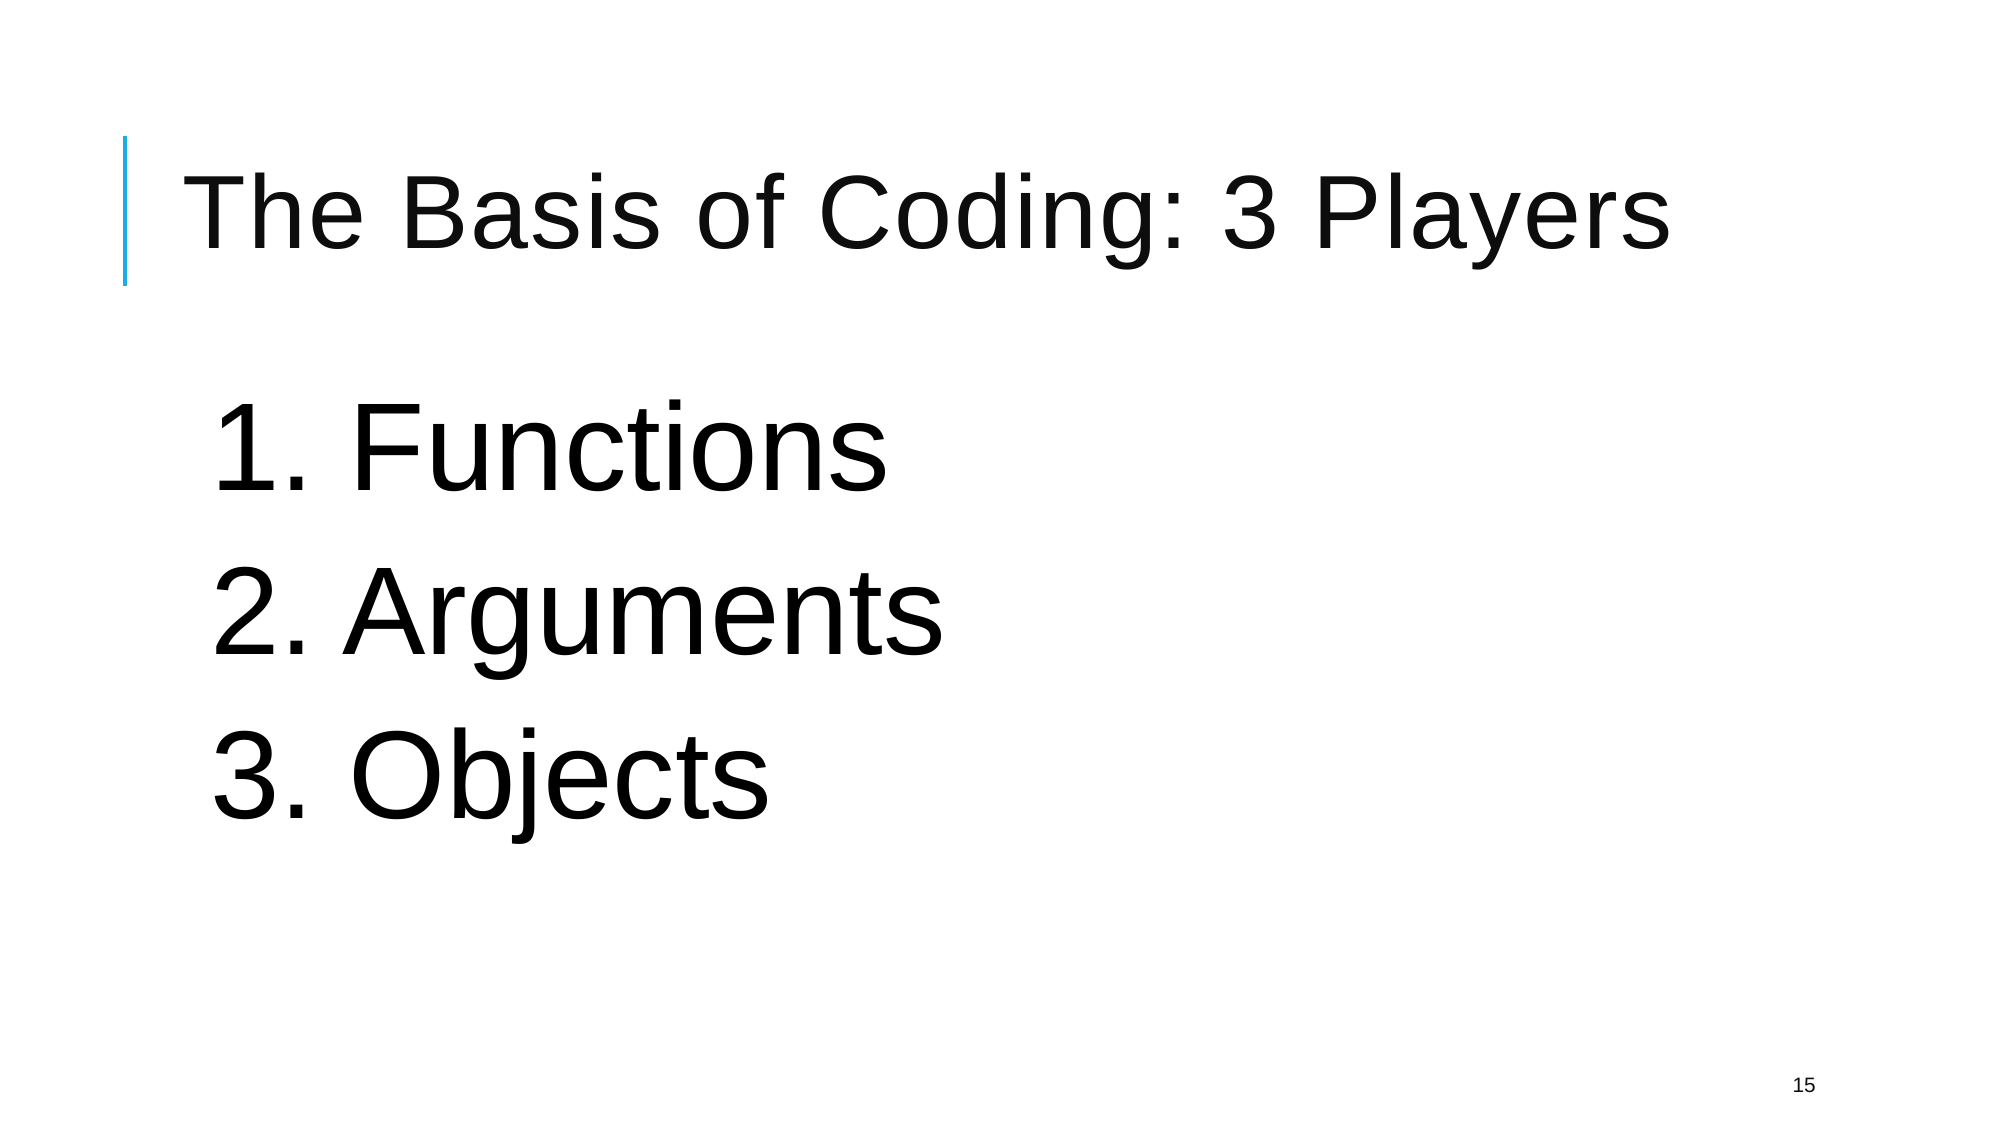

# The Basis of Coding: 3 Players
1. Functions
2. Arguments
3. Objects
15